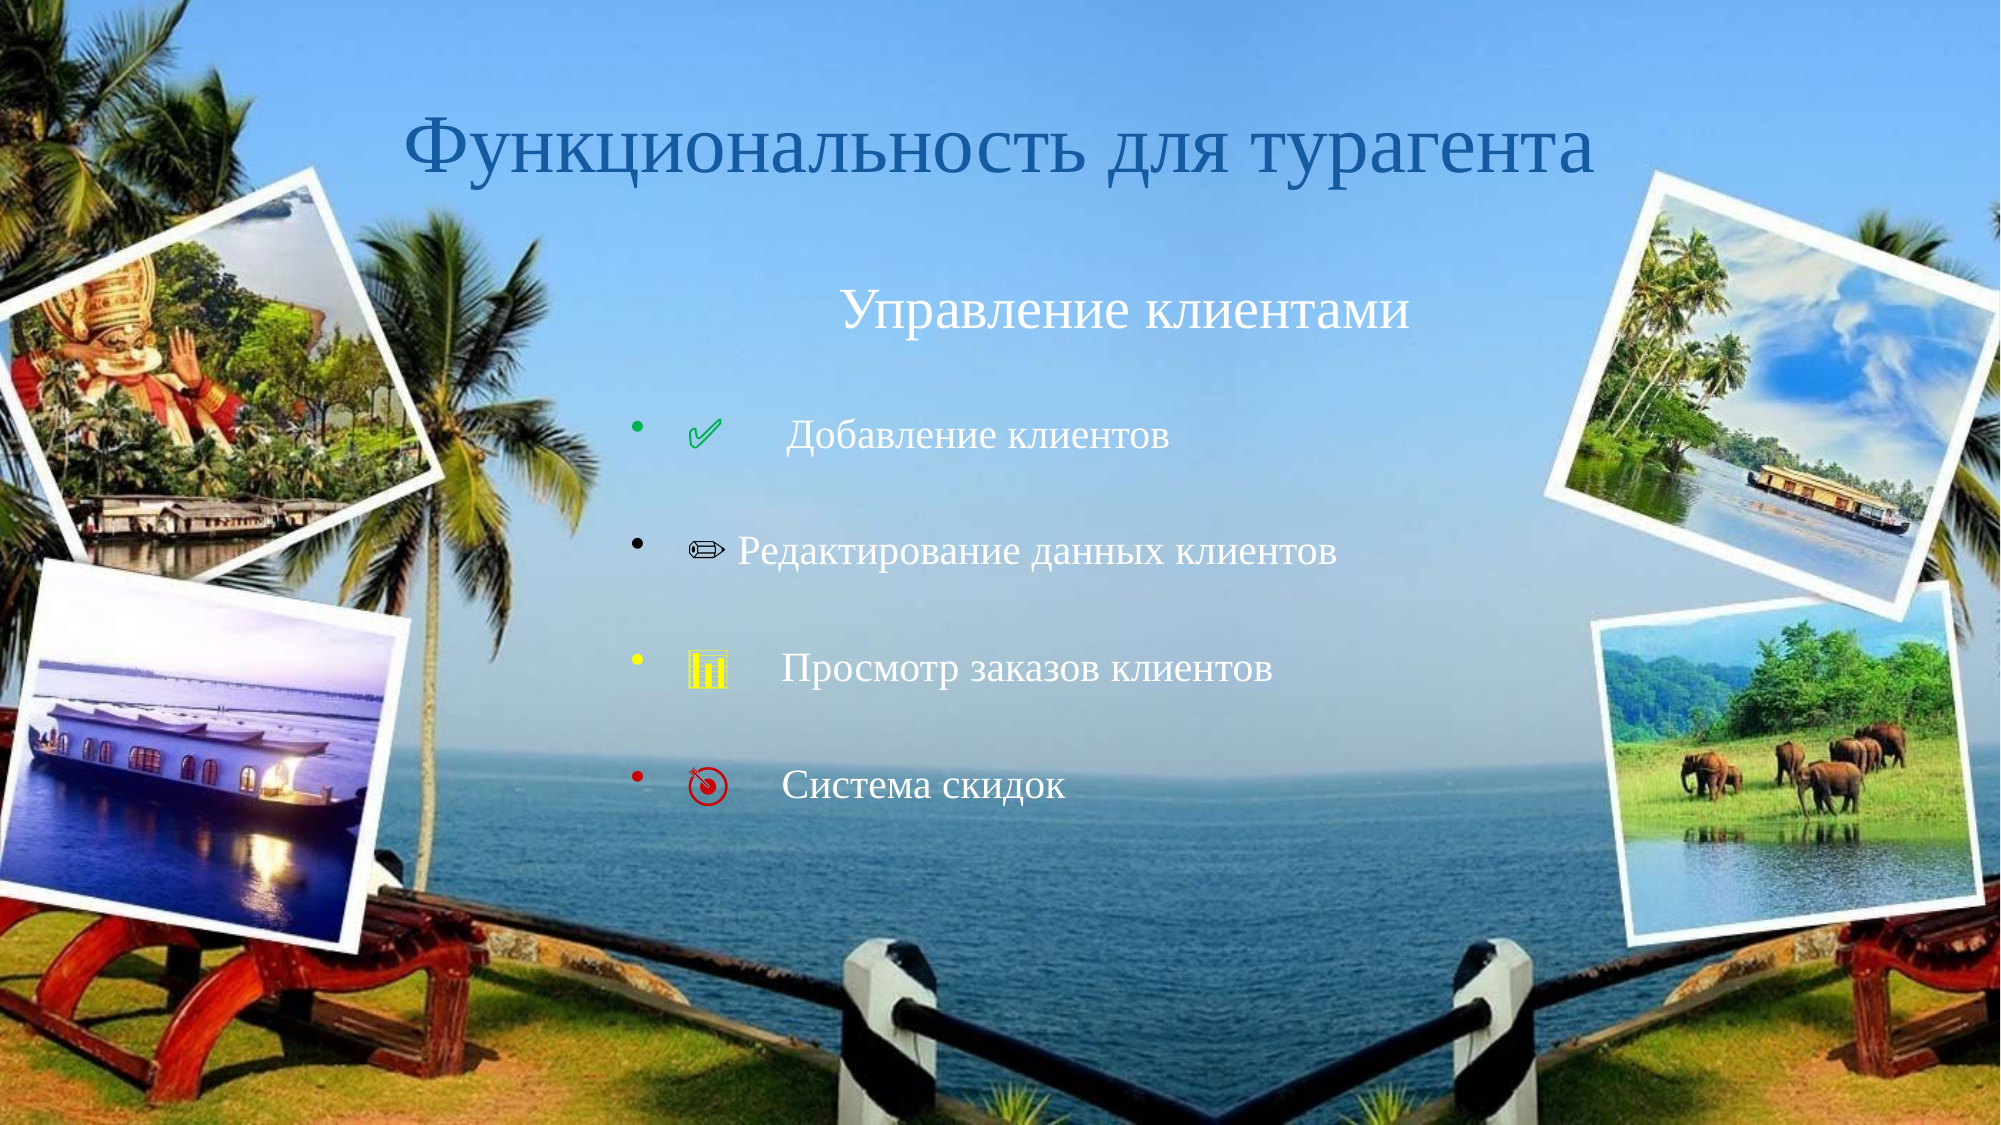

# Функциональность для турагента
 Управление клиентами

✅      Добавление клиентов

✏️ Редактирование данных клиентов

📊     Просмотр заказов клиентов

🎯     Система скидок